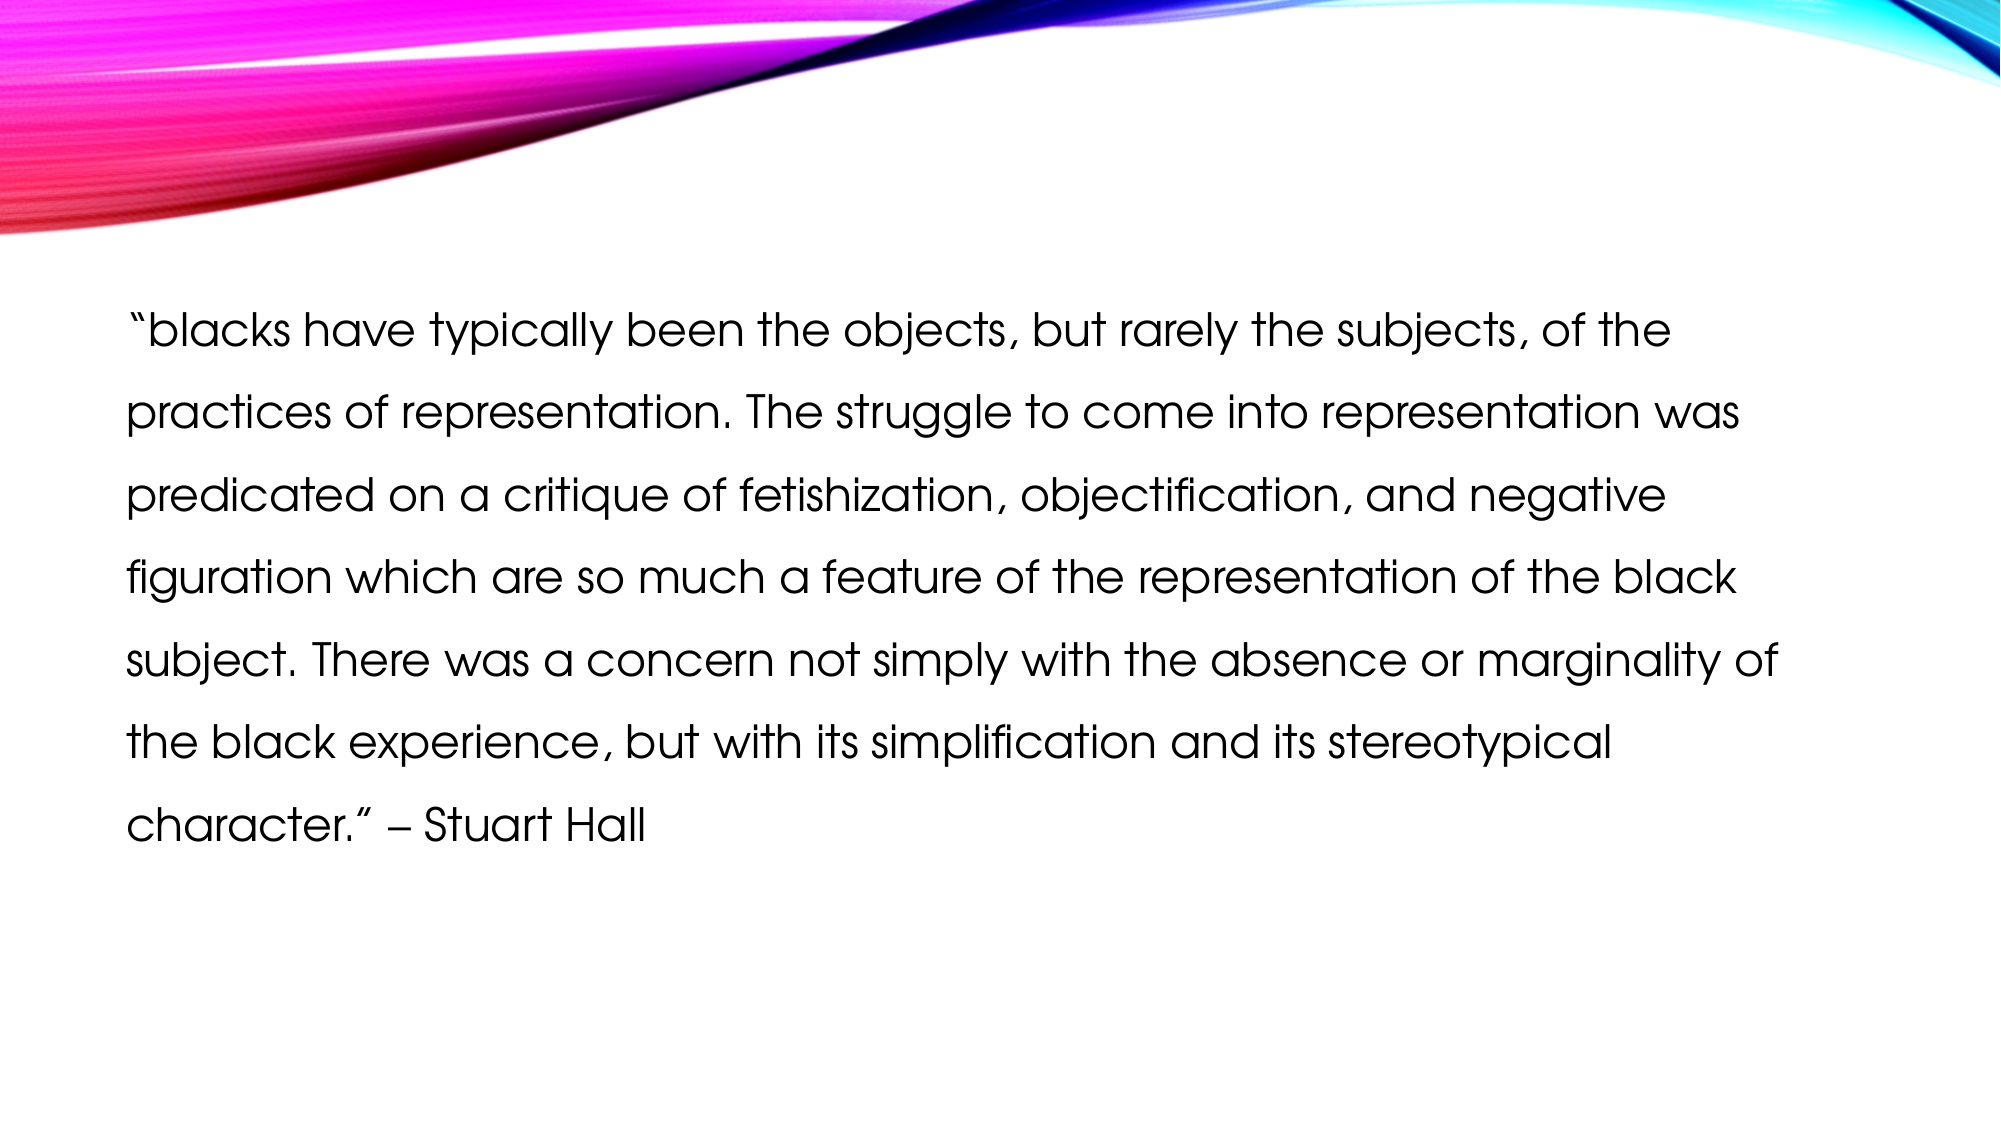

“blacks have typically been the objects, but rarely the subjects, of the practices of representation. The struggle to come into representation was predicated on a critique of fetishization, objectification, and negative figuration which are so much a feature of the representation of the black subject. There was a concern not simply with the absence or marginality of the black experience, but with its simplification and its stereotypical character.” – Stuart Hall